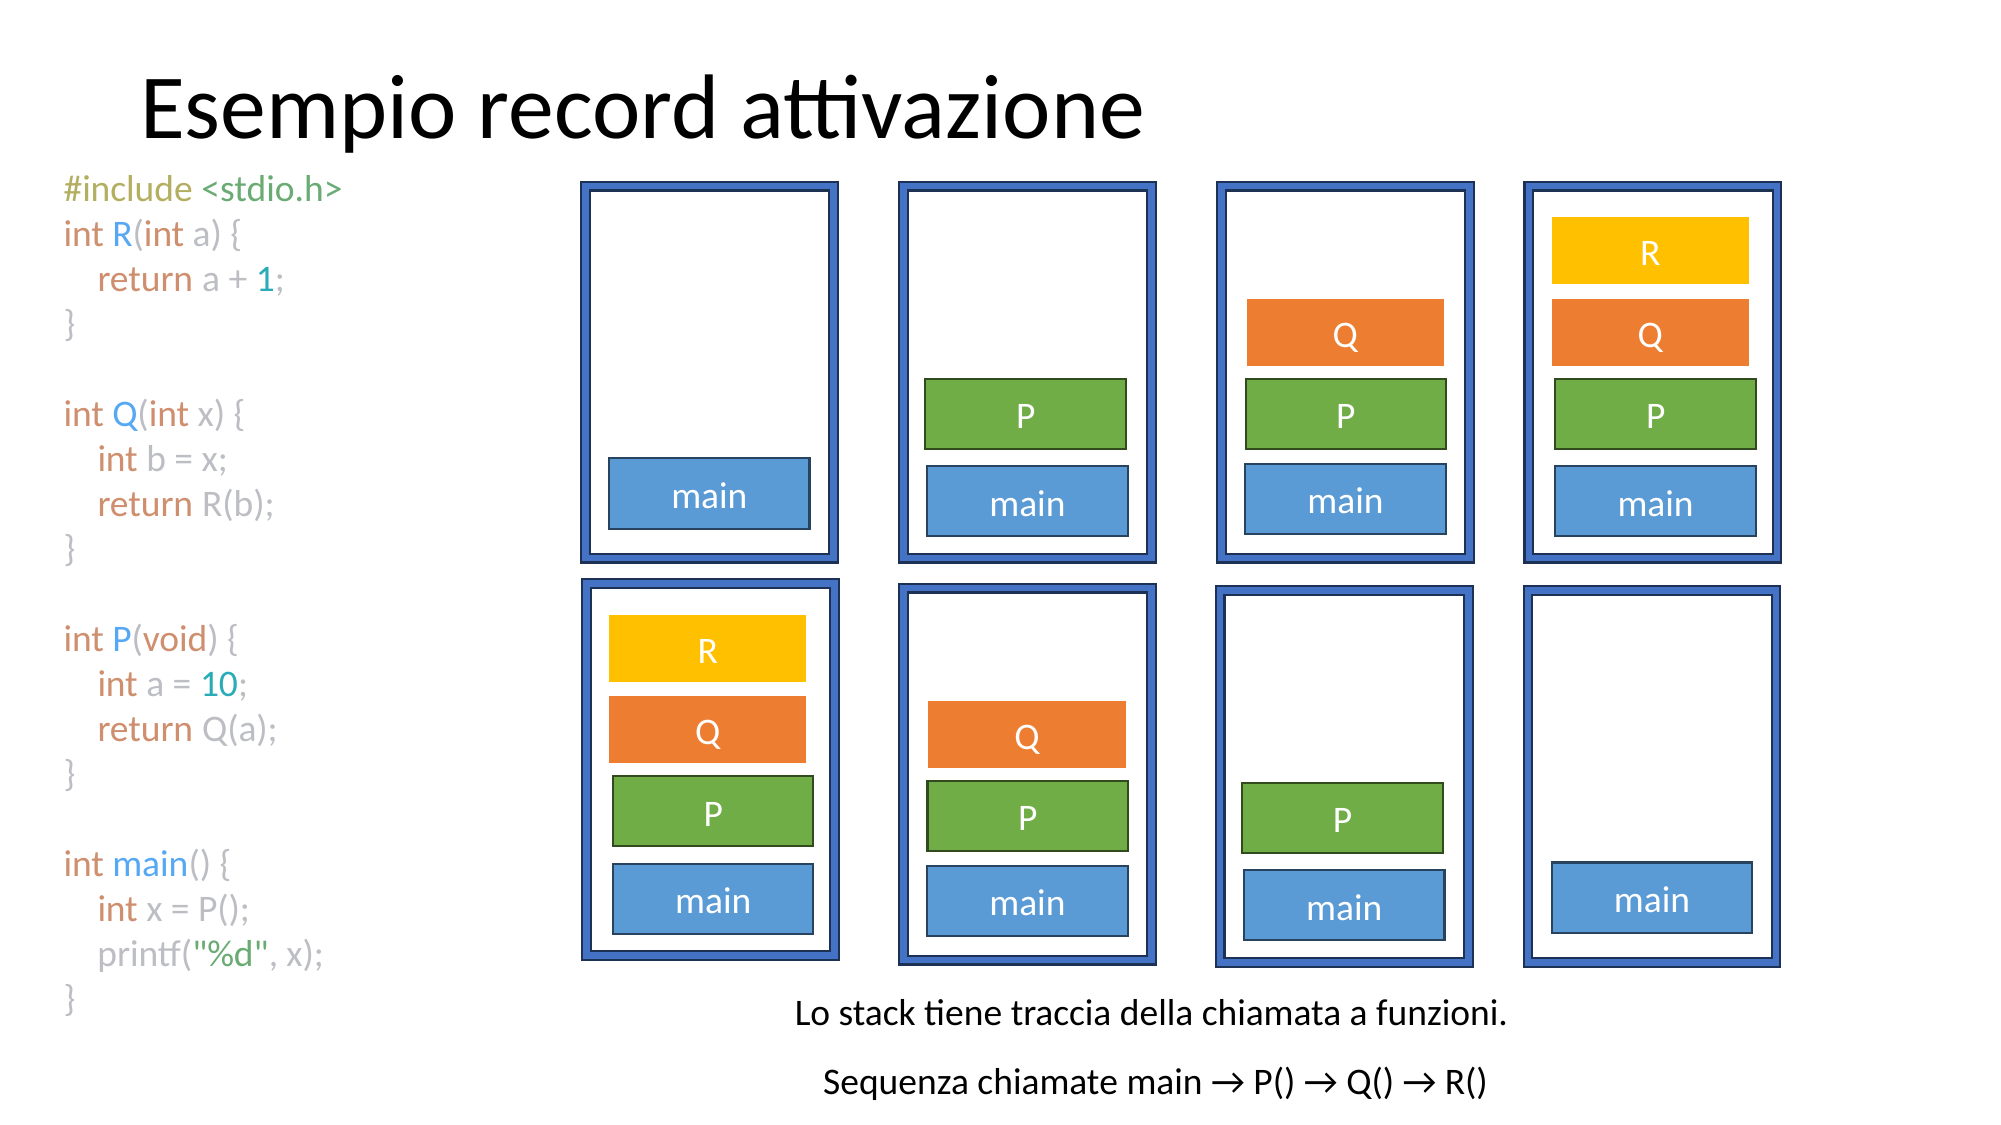

# Esempio record attivazione
#include <stdio.h>
int R(int a) {
    return a + 1;
}
int Q(int x) {
    int b = x;
    return R(b);
}
int P(void) {
    int a = 10;
    return Q(a);
}
int main() {
    int x = P();
    printf("%d", x);
}

R
Q
Q
P
P
P
main
main
main
main

R
Q
Q
P
P
P
main
main
main
main
Lo stack tiene traccia della chiamata a funzioni.
Sequenza chiamate main → P() → Q() → R()